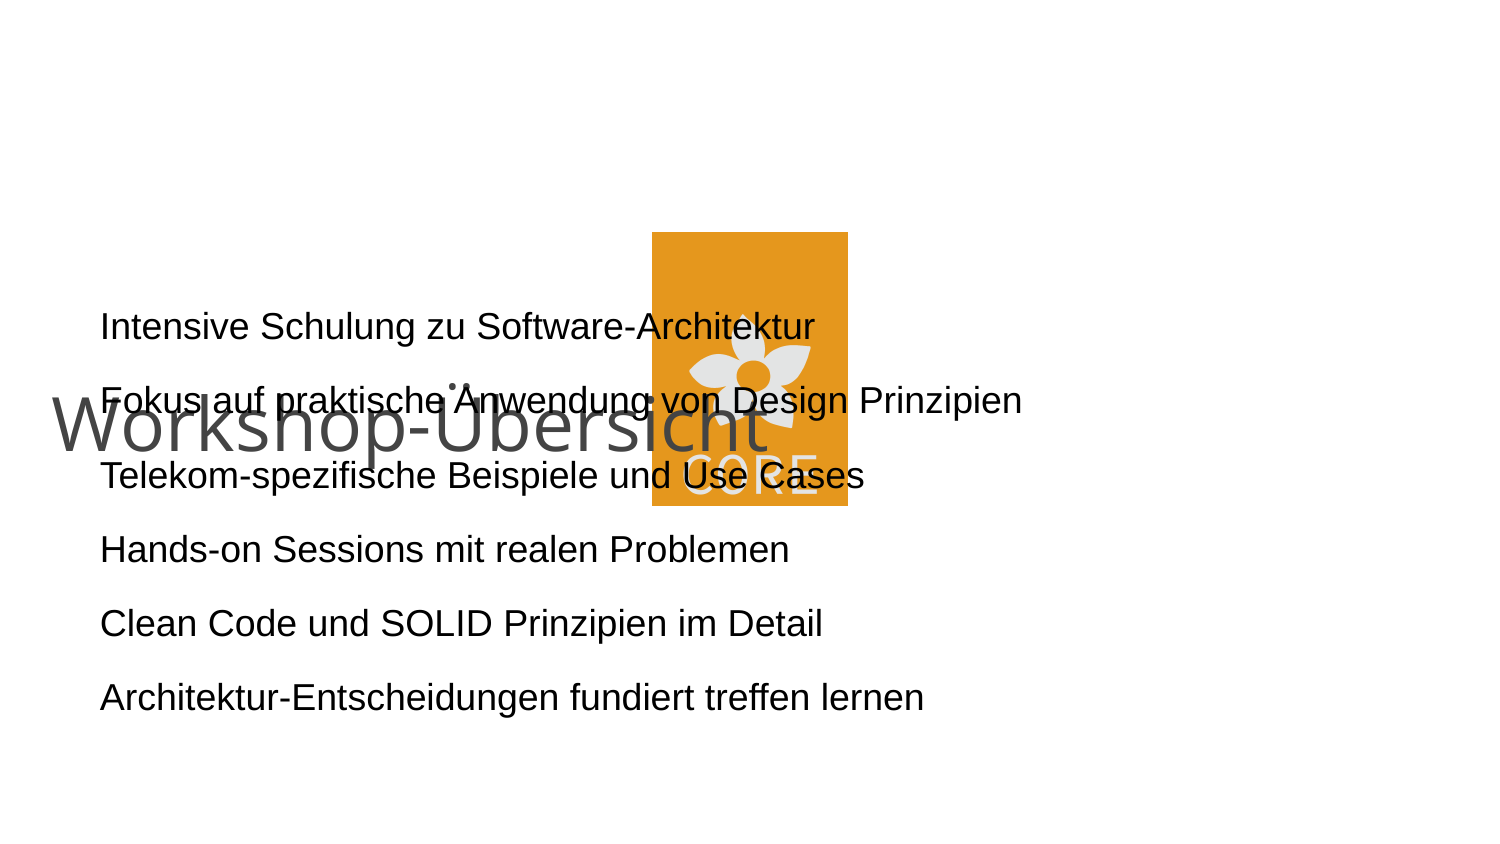

# Workshop-Übersicht

Intensive Schulung zu Software-Architektur
Fokus auf praktische Anwendung von Design Prinzipien
Telekom-spezifische Beispiele und Use Cases
Hands-on Sessions mit realen Problemen
Clean Code und SOLID Prinzipien im Detail
Architektur-Entscheidungen fundiert treffen lernen